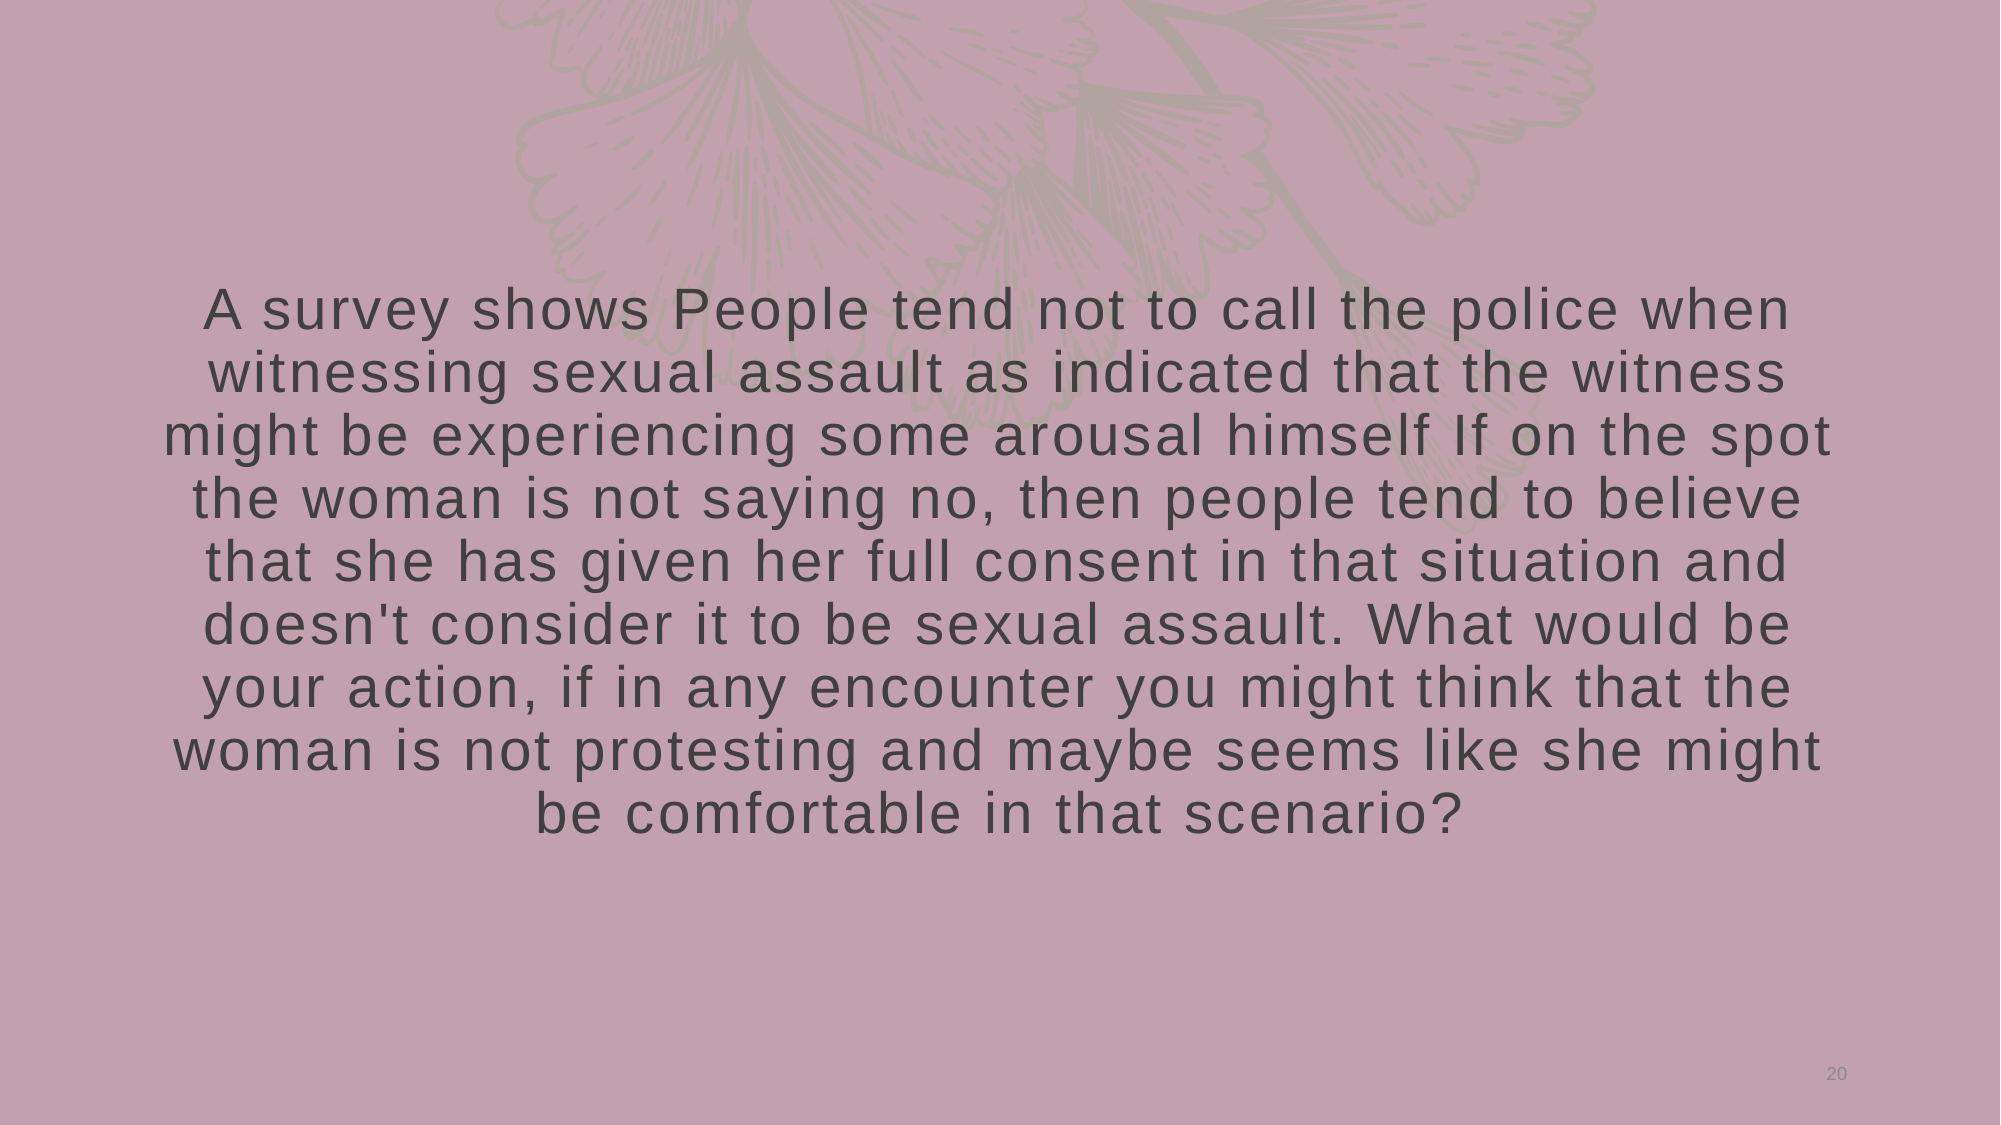

# A survey shows People tend not to call the police when witnessing sexual assault as indicated that the witness might be experiencing some arousal himself If on the spot the woman is not saying no, then people tend to believe that she has given her full consent in that situation and doesn't consider it to be sexual assault. What would be your action, if in any encounter you might think that the woman is not protesting and maybe seems like she might be comfortable in that scenario?
20